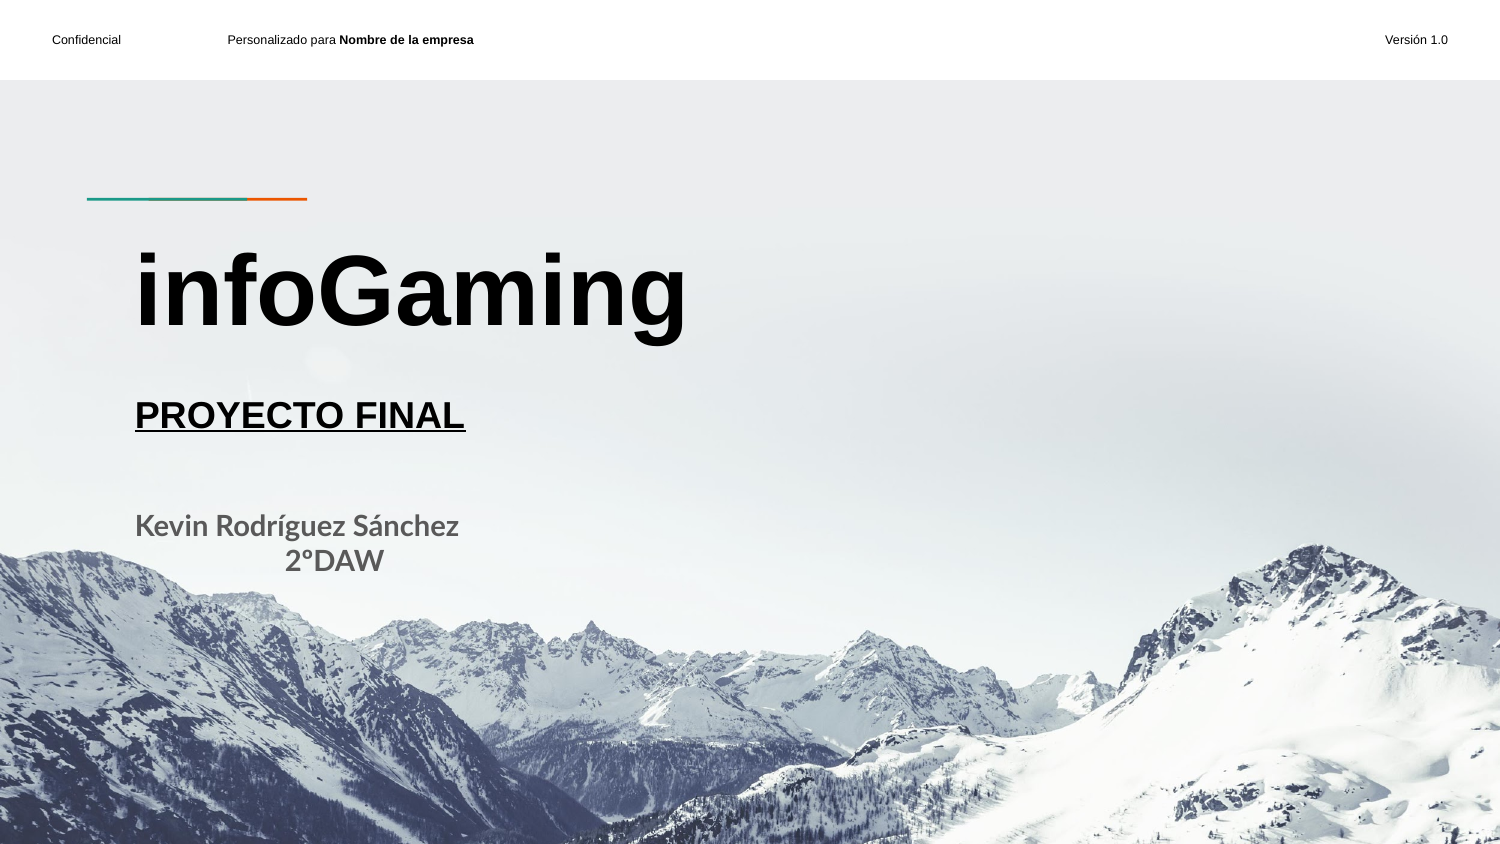

# infoGaming

PROYECTO FINAL
Kevin Rodríguez Sánchez				2ºDAW